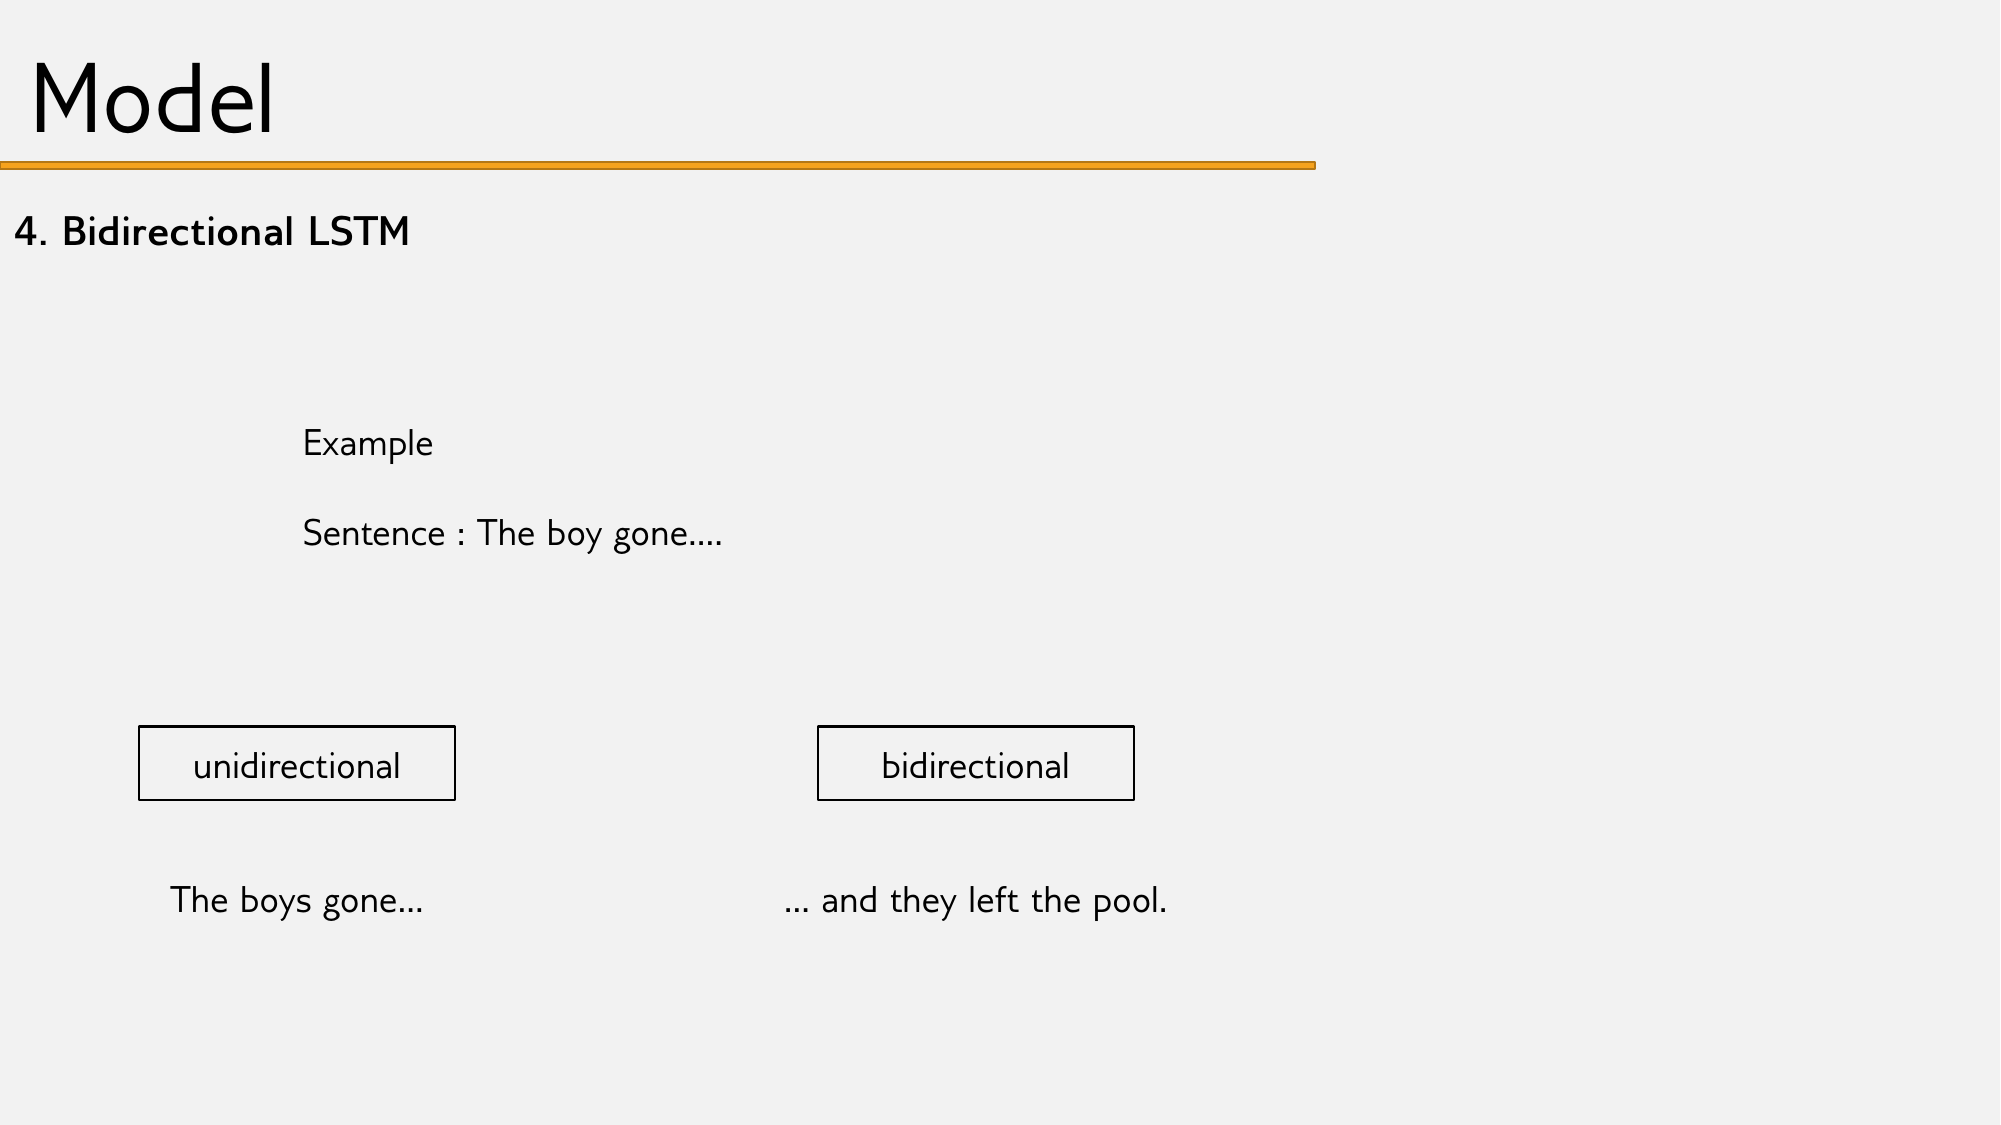

Model

4. Bidirectional LSTM
Example

Sentence : The boy gone….
unidirectional
bidirectional
… and they left the pool.
The boys gone…